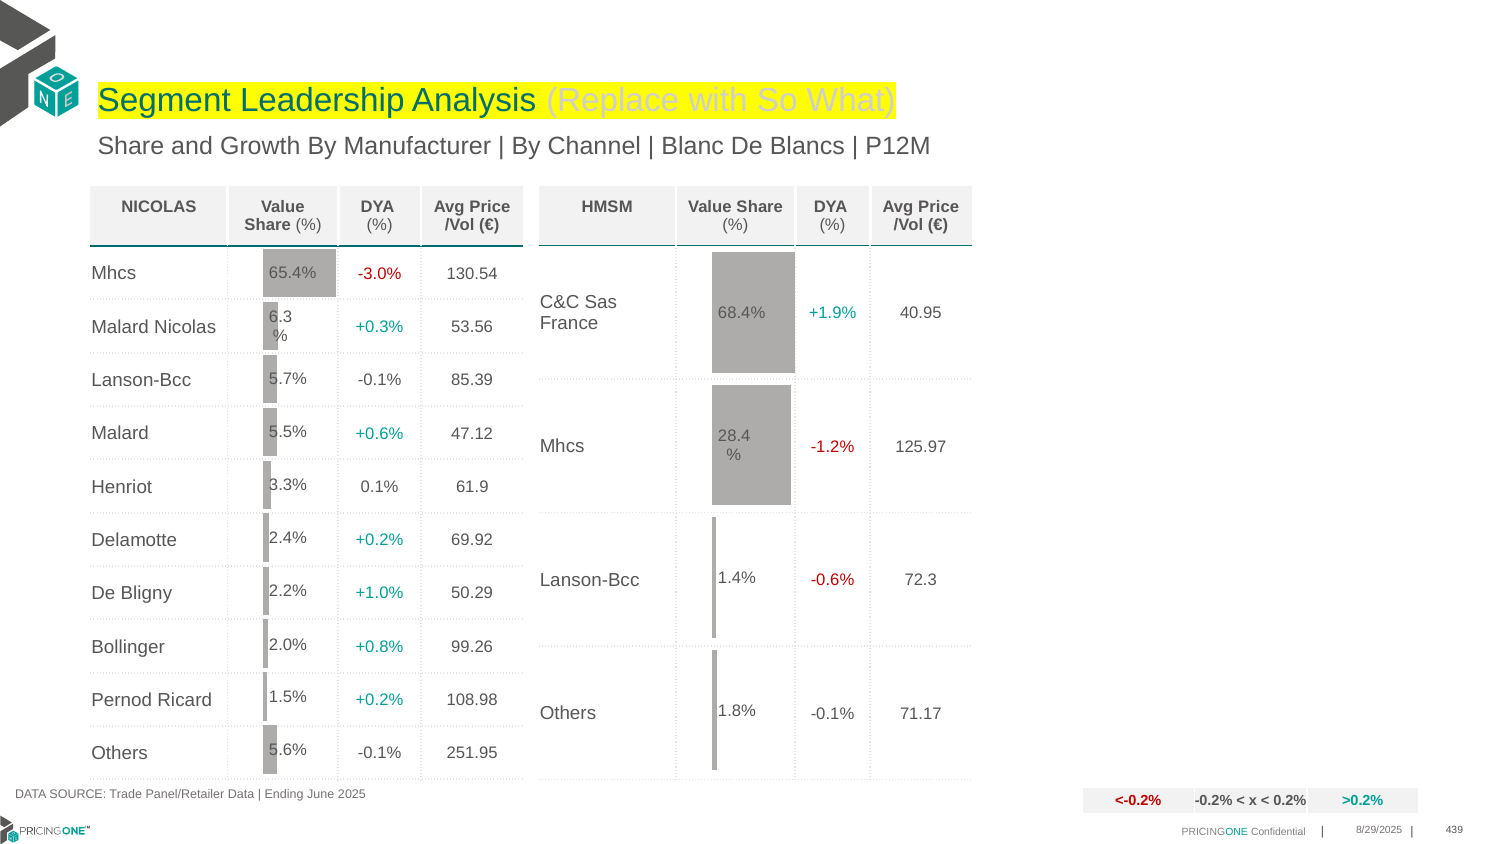

# Segment Leadership Analysis (Replace with So What)
Share and Growth By Manufacturer | By Channel | Blanc De Blancs | P12M
| NICOLAS | Value Share (%) | DYA (%) | Avg Price /Vol (€) |
| --- | --- | --- | --- |
| Mhcs |  | -3.0% | 130.54 |
| Malard Nicolas |  | +0.3% | 53.56 |
| Lanson-Bcc |  | -0.1% | 85.39 |
| Malard |  | +0.6% | 47.12 |
| Henriot |  | 0.1% | 61.9 |
| Delamotte |  | +0.2% | 69.92 |
| De Bligny |  | +1.0% | 50.29 |
| Bollinger |  | +0.8% | 99.26 |
| Pernod Ricard |  | +0.2% | 108.98 |
| Others |  | -0.1% | 251.95 |
| HMSM | Value Share (%) | DYA (%) | Avg Price /Vol (€) |
| --- | --- | --- | --- |
| C&C Sas France |  | +1.9% | 40.95 |
| Mhcs |  | -1.2% | 125.97 |
| Lanson-Bcc |  | -0.6% | 72.3 |
| Others |  | -0.1% | 71.17 |

### Chart

| Category | Blanc De Blancs | HMSM |
|---|---|
|  | 0.6838244935180164 |

### Chart

| Category | Blanc De Blancs | NICOLAS |
|---|---|
|  | 0.6538131248808314 |
DATA SOURCE: Trade Panel/Retailer Data | Ending June 2025
| <-0.2% | -0.2% < x < 0.2% | >0.2% |
| --- | --- | --- |

8/29/2025
439